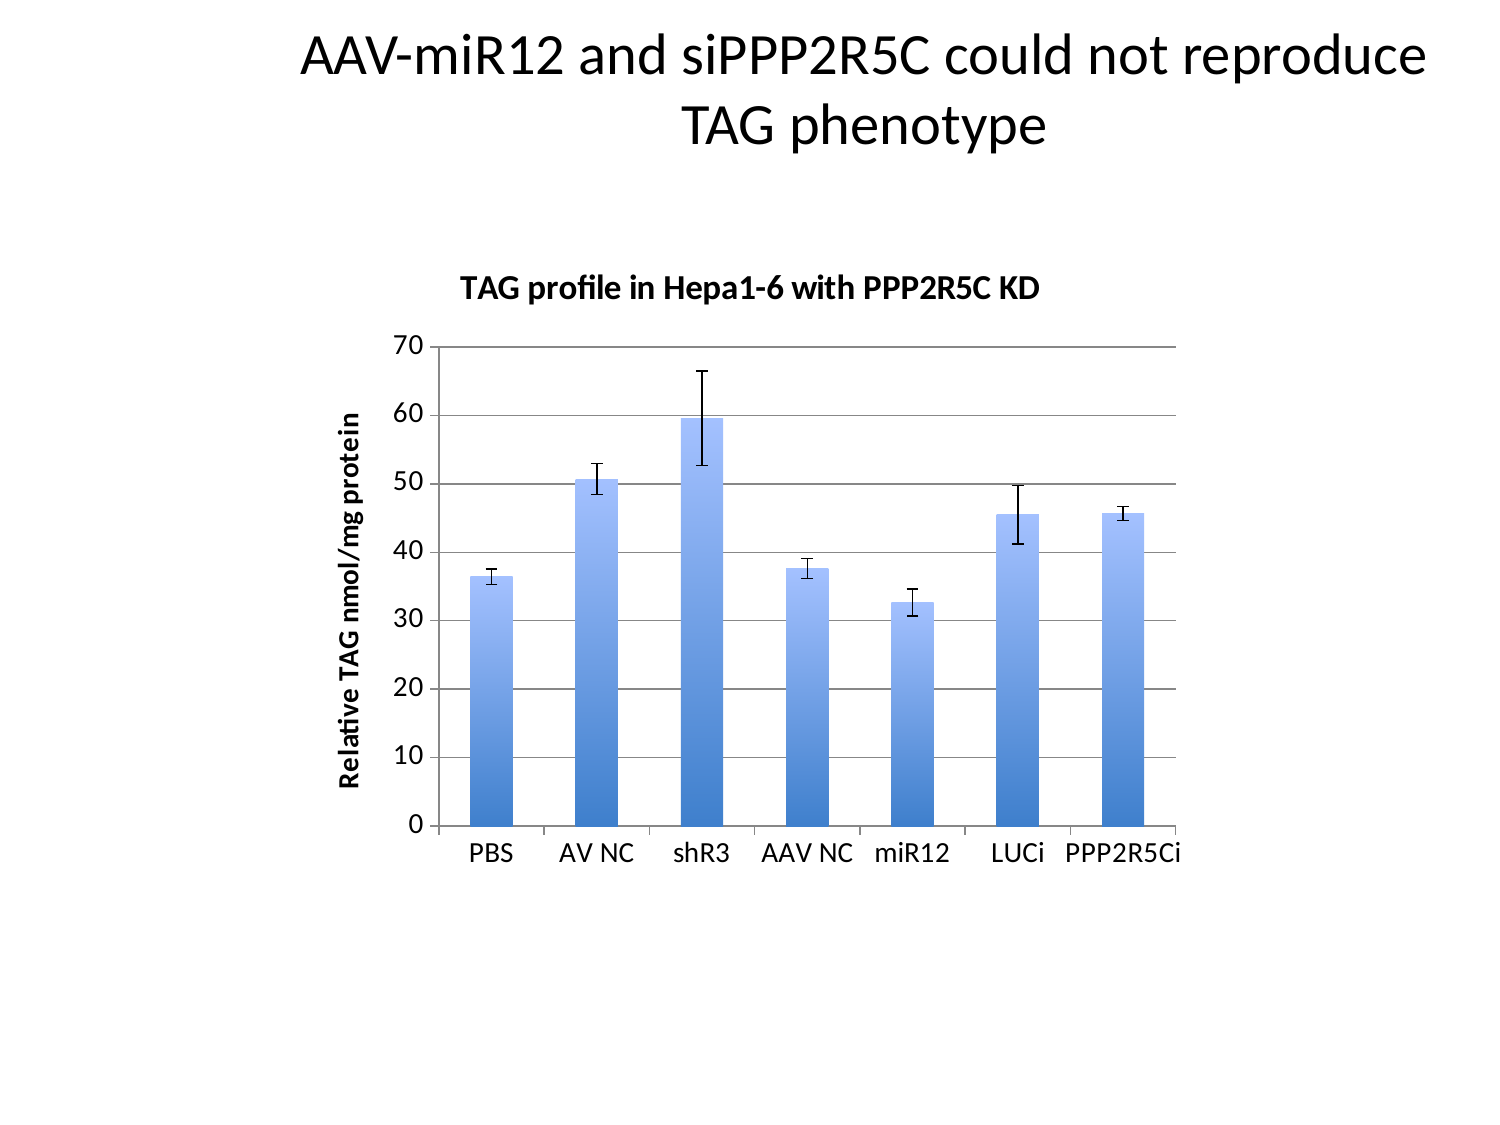

# AAV-miR12 and siPPP2R5C could not reproduce TAG phenotype

### Chart: TAG profile in Hepa1-6 with PPP2R5C KD

| Category |  |
|---|---|
| PBS | 36.41656406355492 |
| AV NC | 50.71327962852791 |
| shR3 | 59.59316313 |
| AAV NC | 37.64169885 |
| miR12 | 32.64703231 |
| LUCi | 45.4712429 |
| PPP2R5Ci | 45.67945222 |